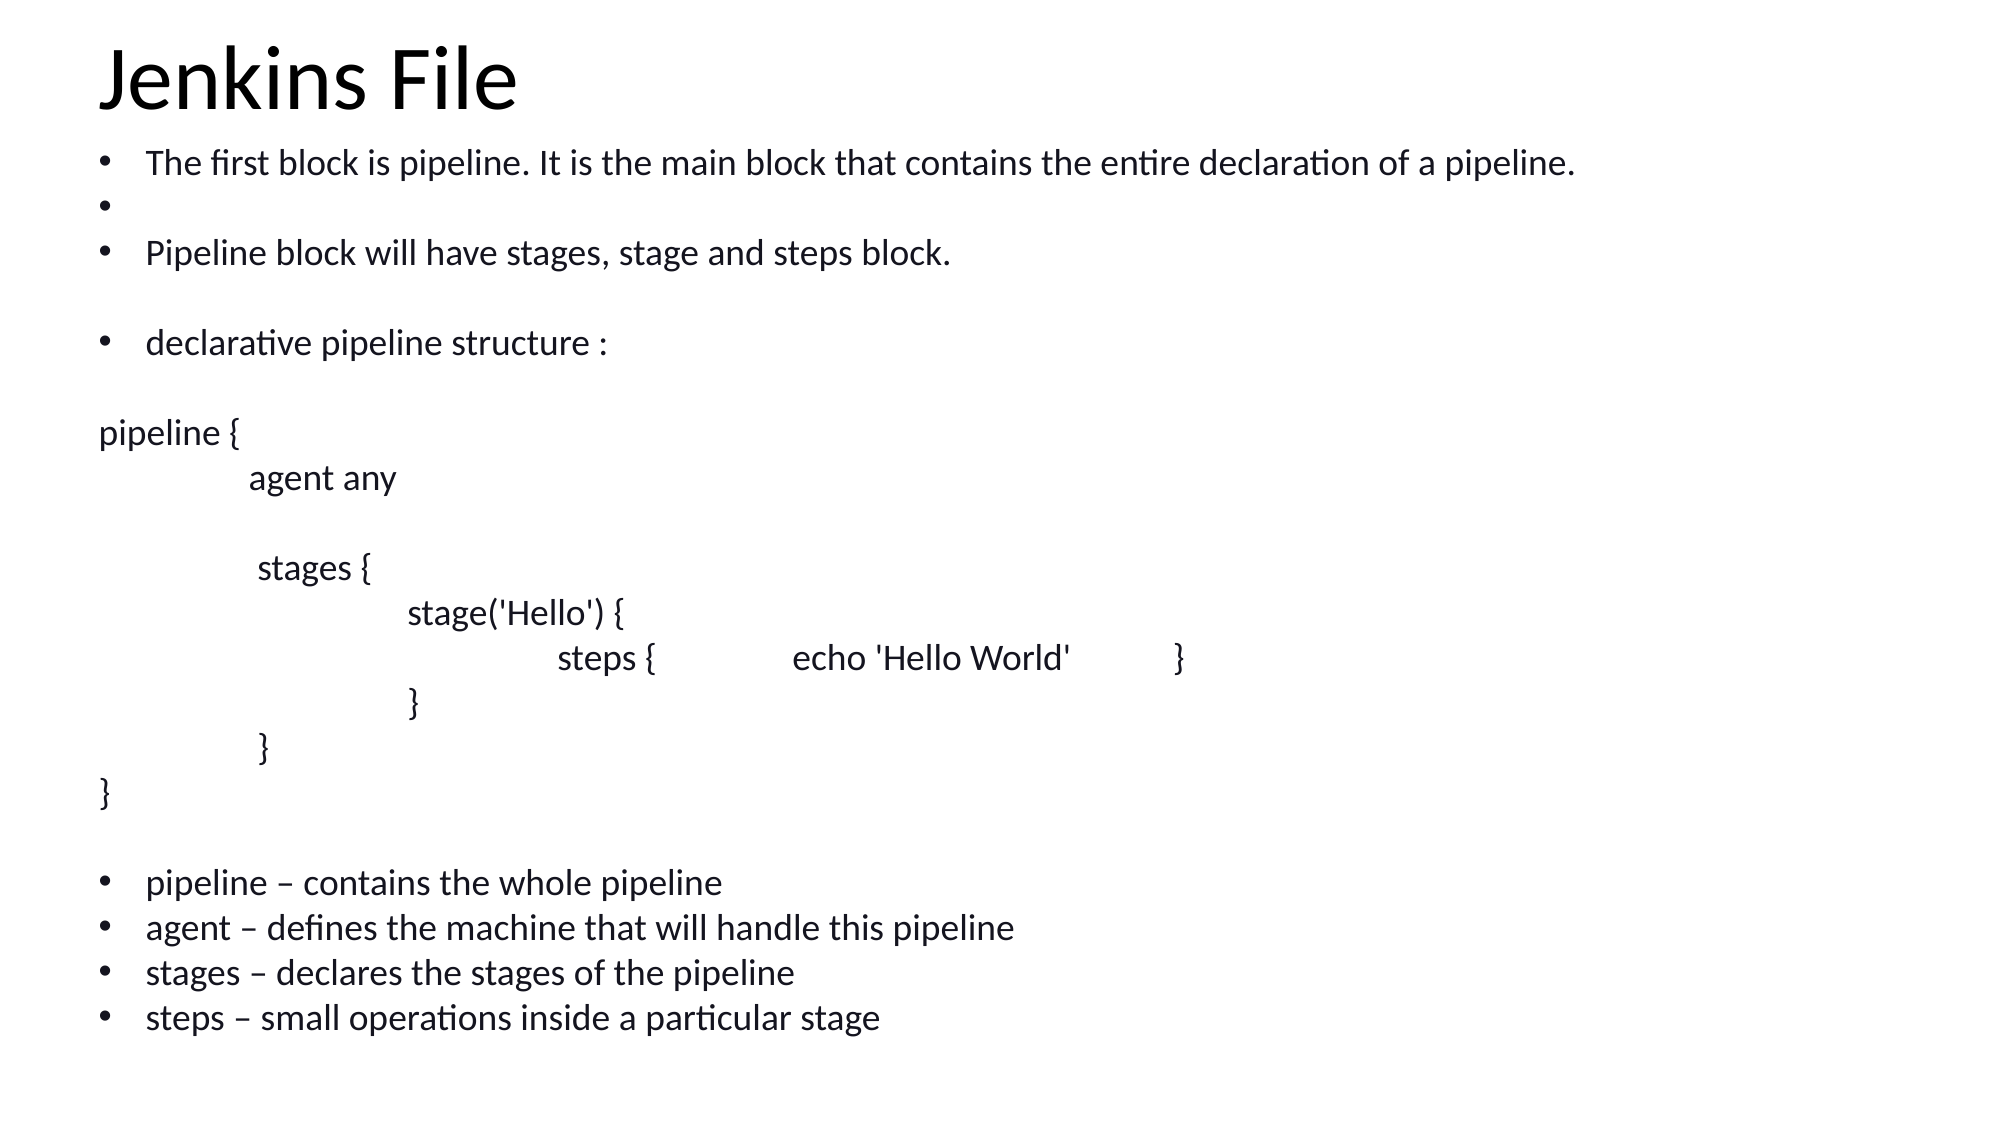

Jenkins File
The first block is pipeline. It is the main block that contains the entire declaration of a pipeline.

Pipeline block will have stages, stage and steps block.

declarative pipeline structure :

pipeline {
	agent any

	 stages {
		 stage('Hello') {
			 steps {                echo 'Hello World'            }
		 }
	 }
}

pipeline – contains the whole pipeline
agent – defines the machine that will handle this pipeline
stages – declares the stages of the pipeline
steps – small operations inside a particular stage